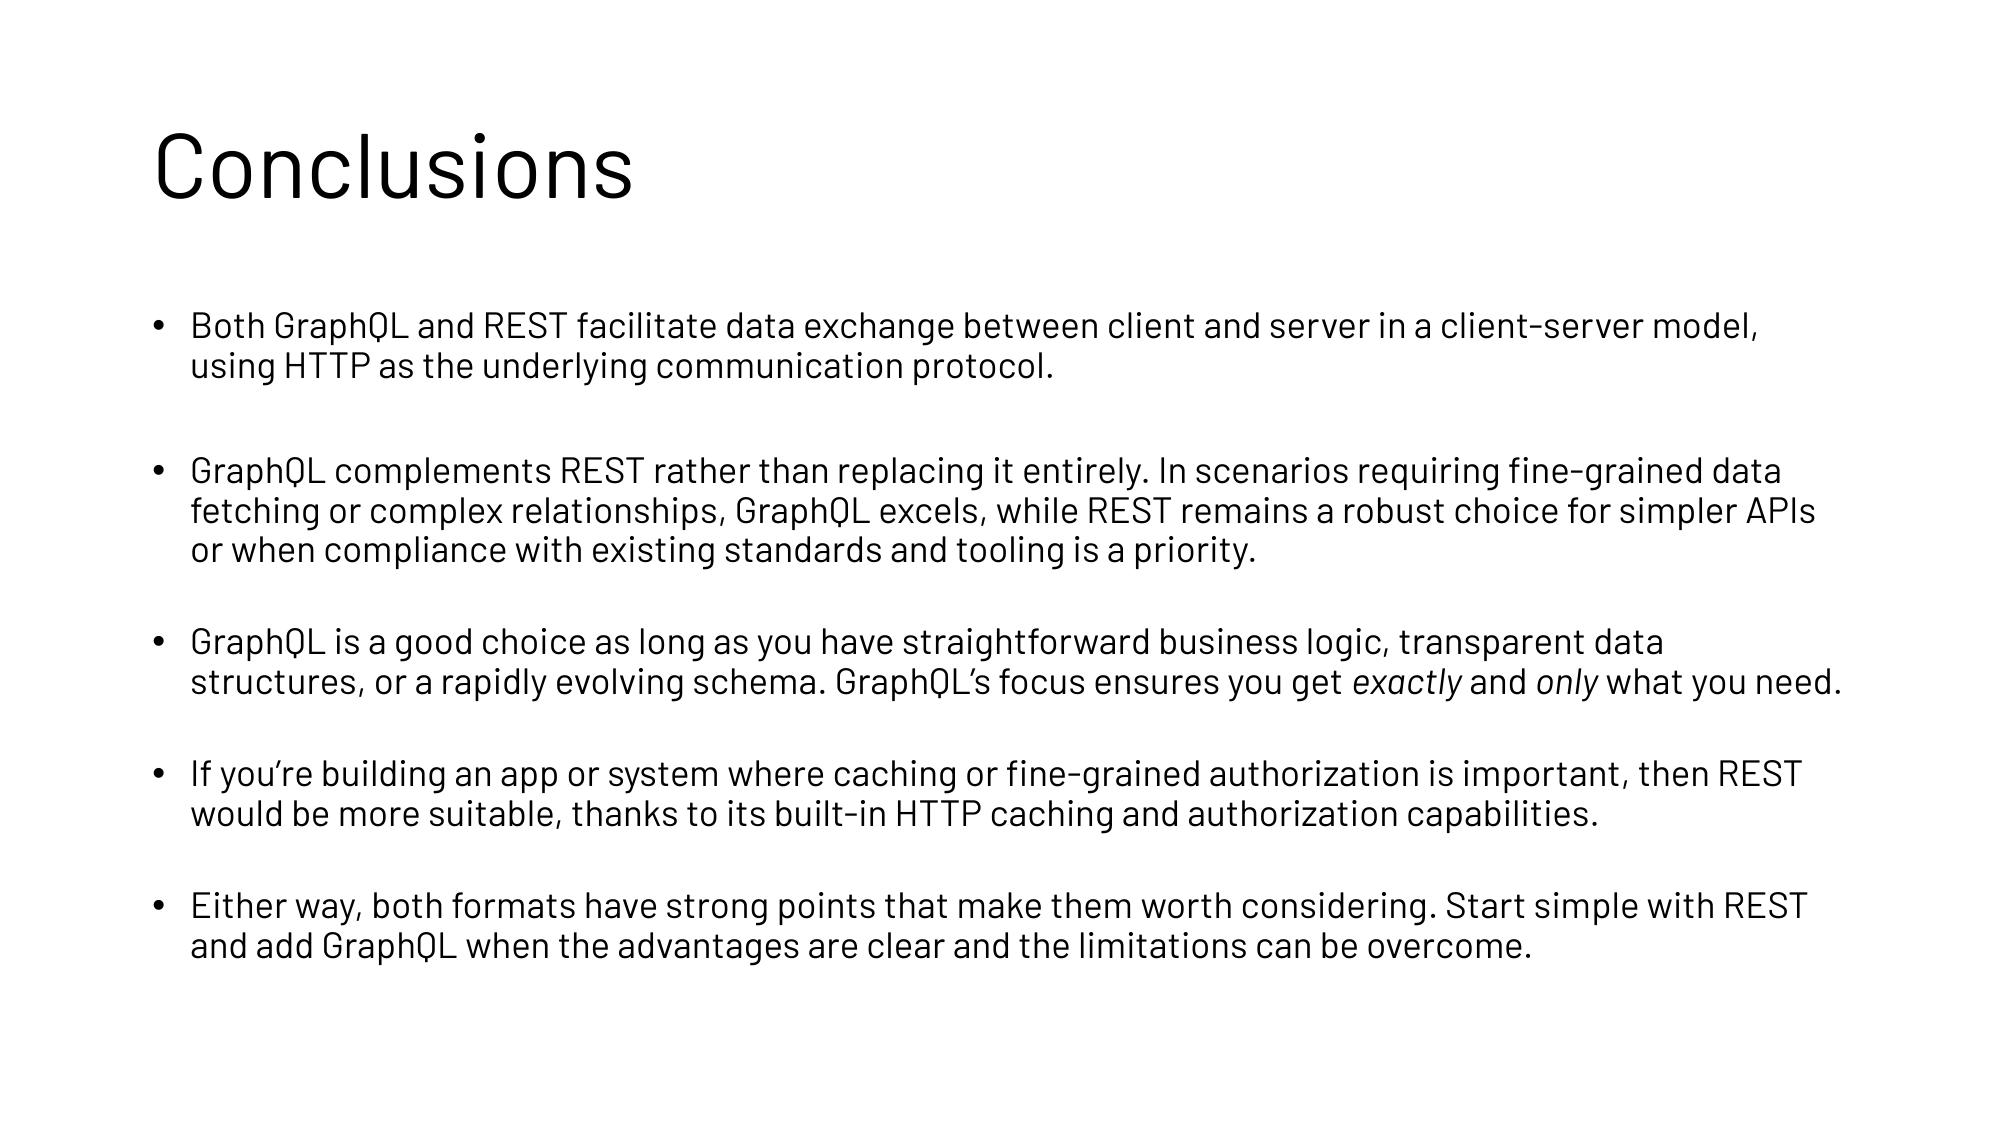

# Conclusions
Both GraphQL and REST facilitate data exchange between client and server in a client-server model, using HTTP as the underlying communication protocol.

GraphQL complements REST rather than replacing it entirely. In scenarios requiring fine-grained data fetching or complex relationships, GraphQL excels, while REST remains a robust choice for simpler APIs or when compliance with existing standards and tooling is a priority.
GraphQL is a good choice as long as you have straightforward business logic, transparent data structures, or a rapidly evolving schema. GraphQL’s focus ensures you get exactly and only what you need.
If you’re building an app or system where caching or fine-grained authorization is important, then REST would be more suitable, thanks to its built-in HTTP caching and authorization capabilities.
Either way, both formats have strong points that make them worth considering. Start simple with REST and add GraphQL when the advantages are clear and the limitations can be overcome.